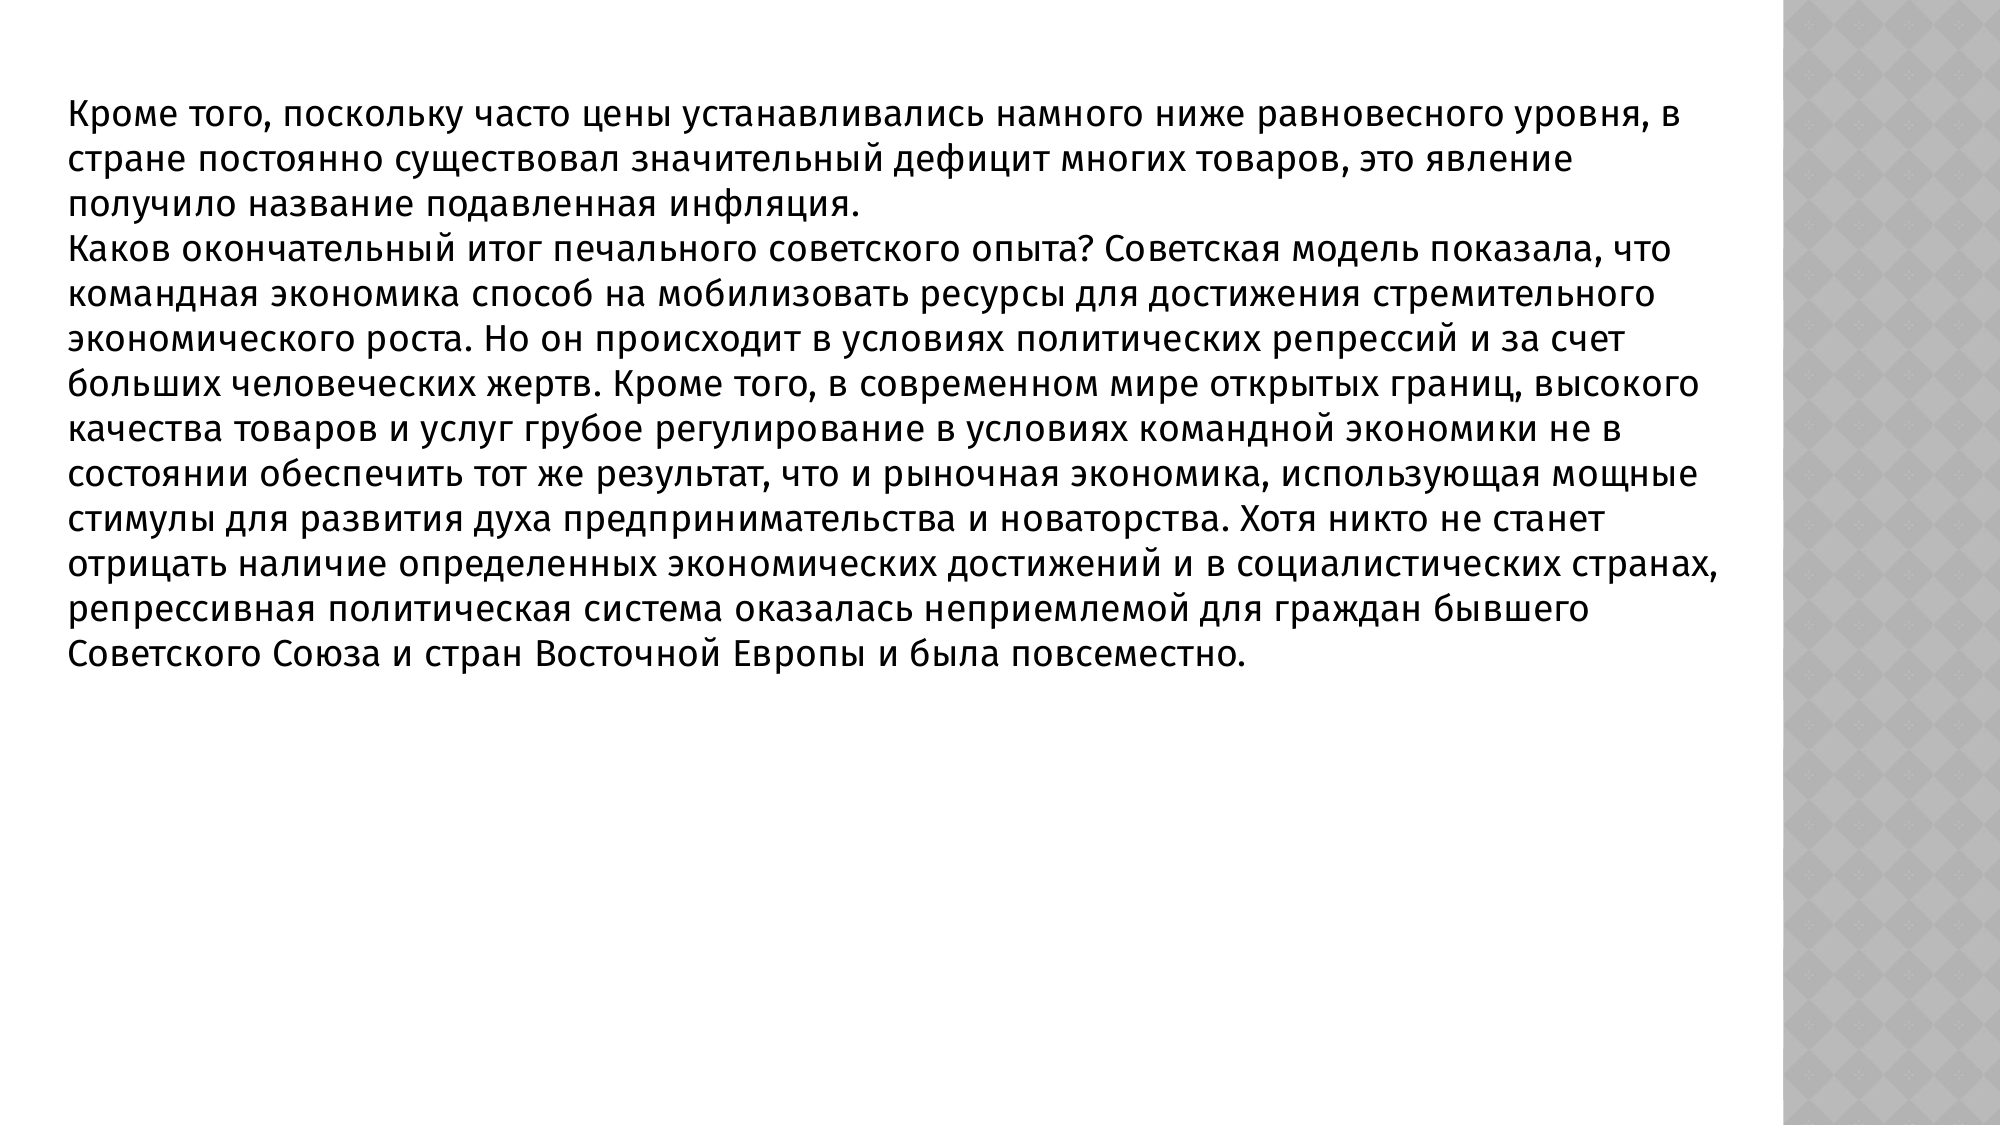

Кроме того, поскольку часто цены устанавливались намного ниже равновесного уровня, в стране постоянно существовал значительный дефицит многих товаров, это явление получило название подавленная инфляция.
Каков окончательный итог печального советского опыта? Советская модель показала, что командная экономика способ на мобилизовать ресурсы для достижения стремительного экономического роста. Но он происходит в условиях политических репрессий и за счет больших человеческих жертв. Кроме того, в современном мире открытых границ, высокого качества товаров и услуг грубое регулирование в условиях командной экономики не в состоянии обеспечить тот же результат, что и рыночная экономика, использующая мощные стимулы для развития духа предпринимательства и новаторства. Хотя никто не станет отрицать наличие определенных экономических достижений и в социалистических странах, репрессивная политическая система оказалась неприемлемой для граждан бывшего Советского Союза и стран Восточной Европы и была повсеместно.